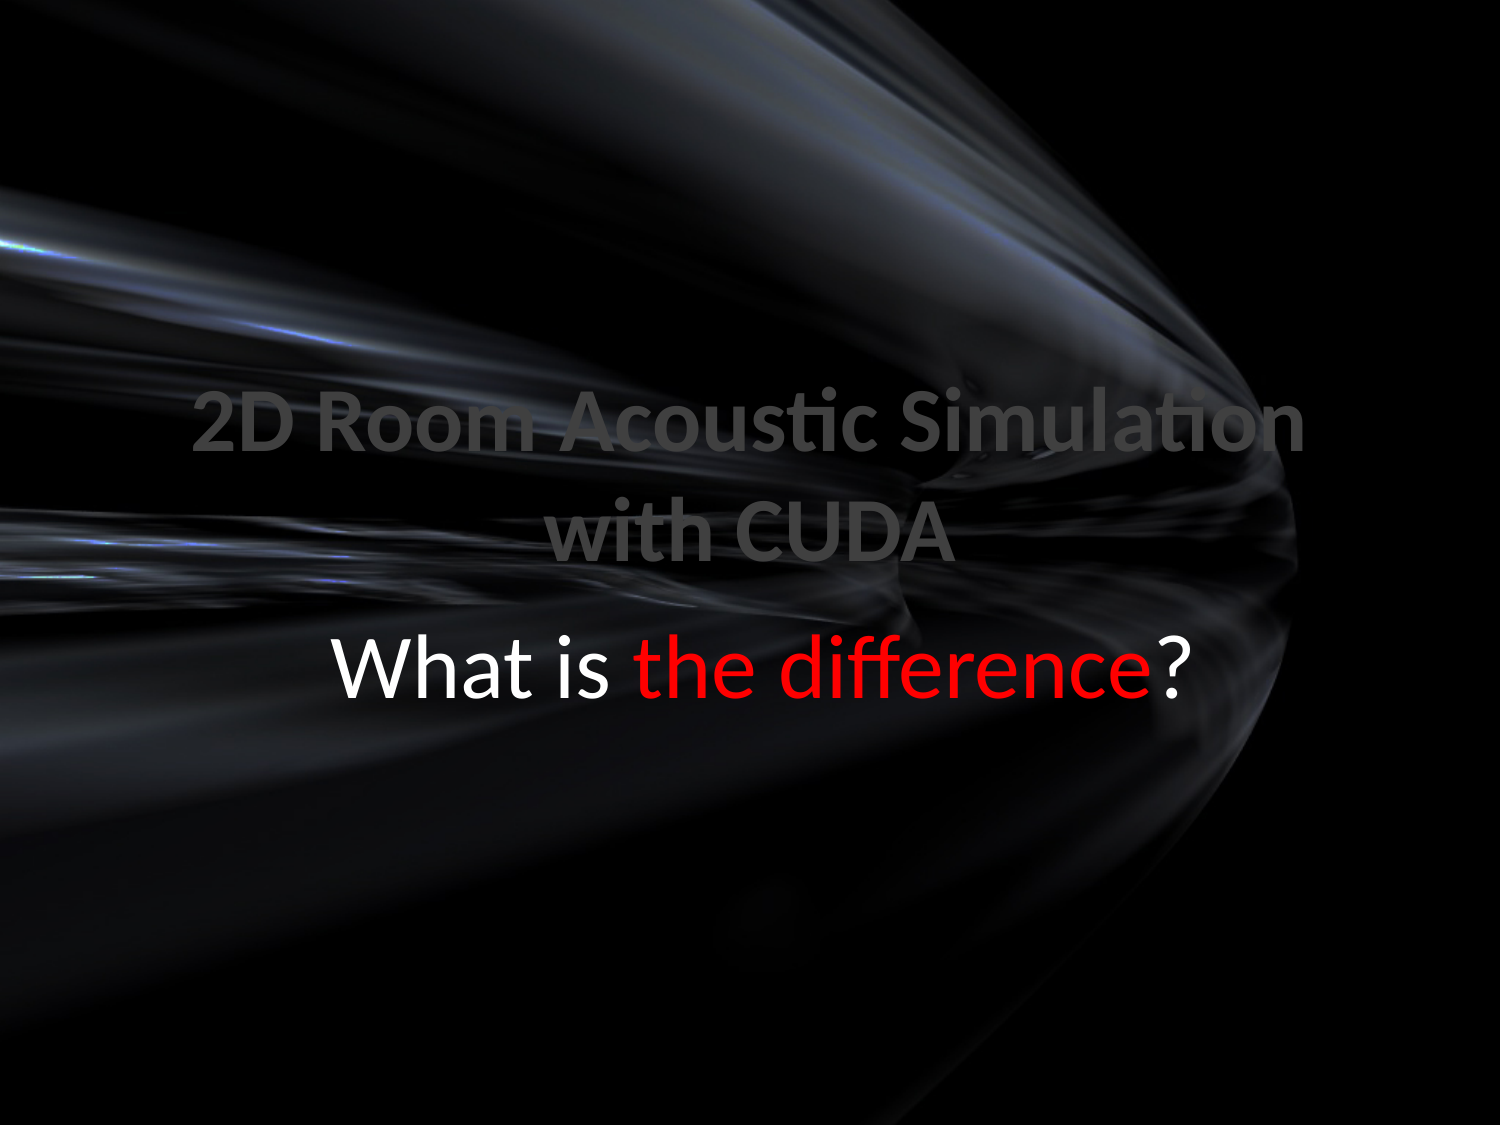

2D Room Acoustic Simulation with CUDA
# What is the difference?